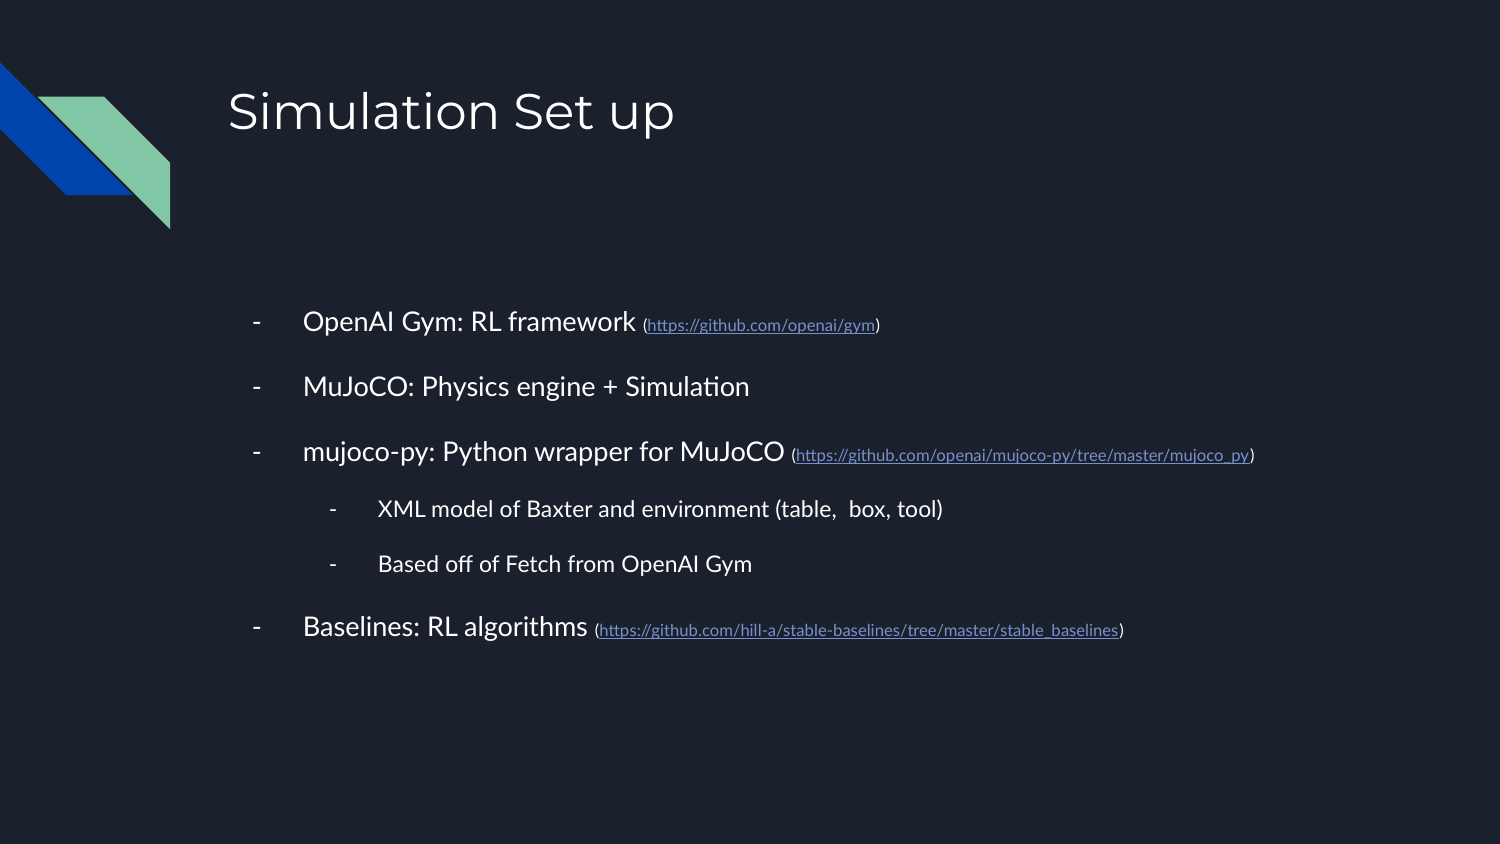

# Simulation Set up
OpenAI Gym: RL framework (https://github.com/openai/gym)
MuJoCO: Physics engine + Simulation
mujoco-py: Python wrapper for MuJoCO (https://github.com/openai/mujoco-py/tree/master/mujoco_py)
XML model of Baxter and environment (table,  box, tool)
Based off of Fetch from OpenAI Gym
Baselines: RL algorithms (https://github.com/hill-a/stable-baselines/tree/master/stable_baselines)